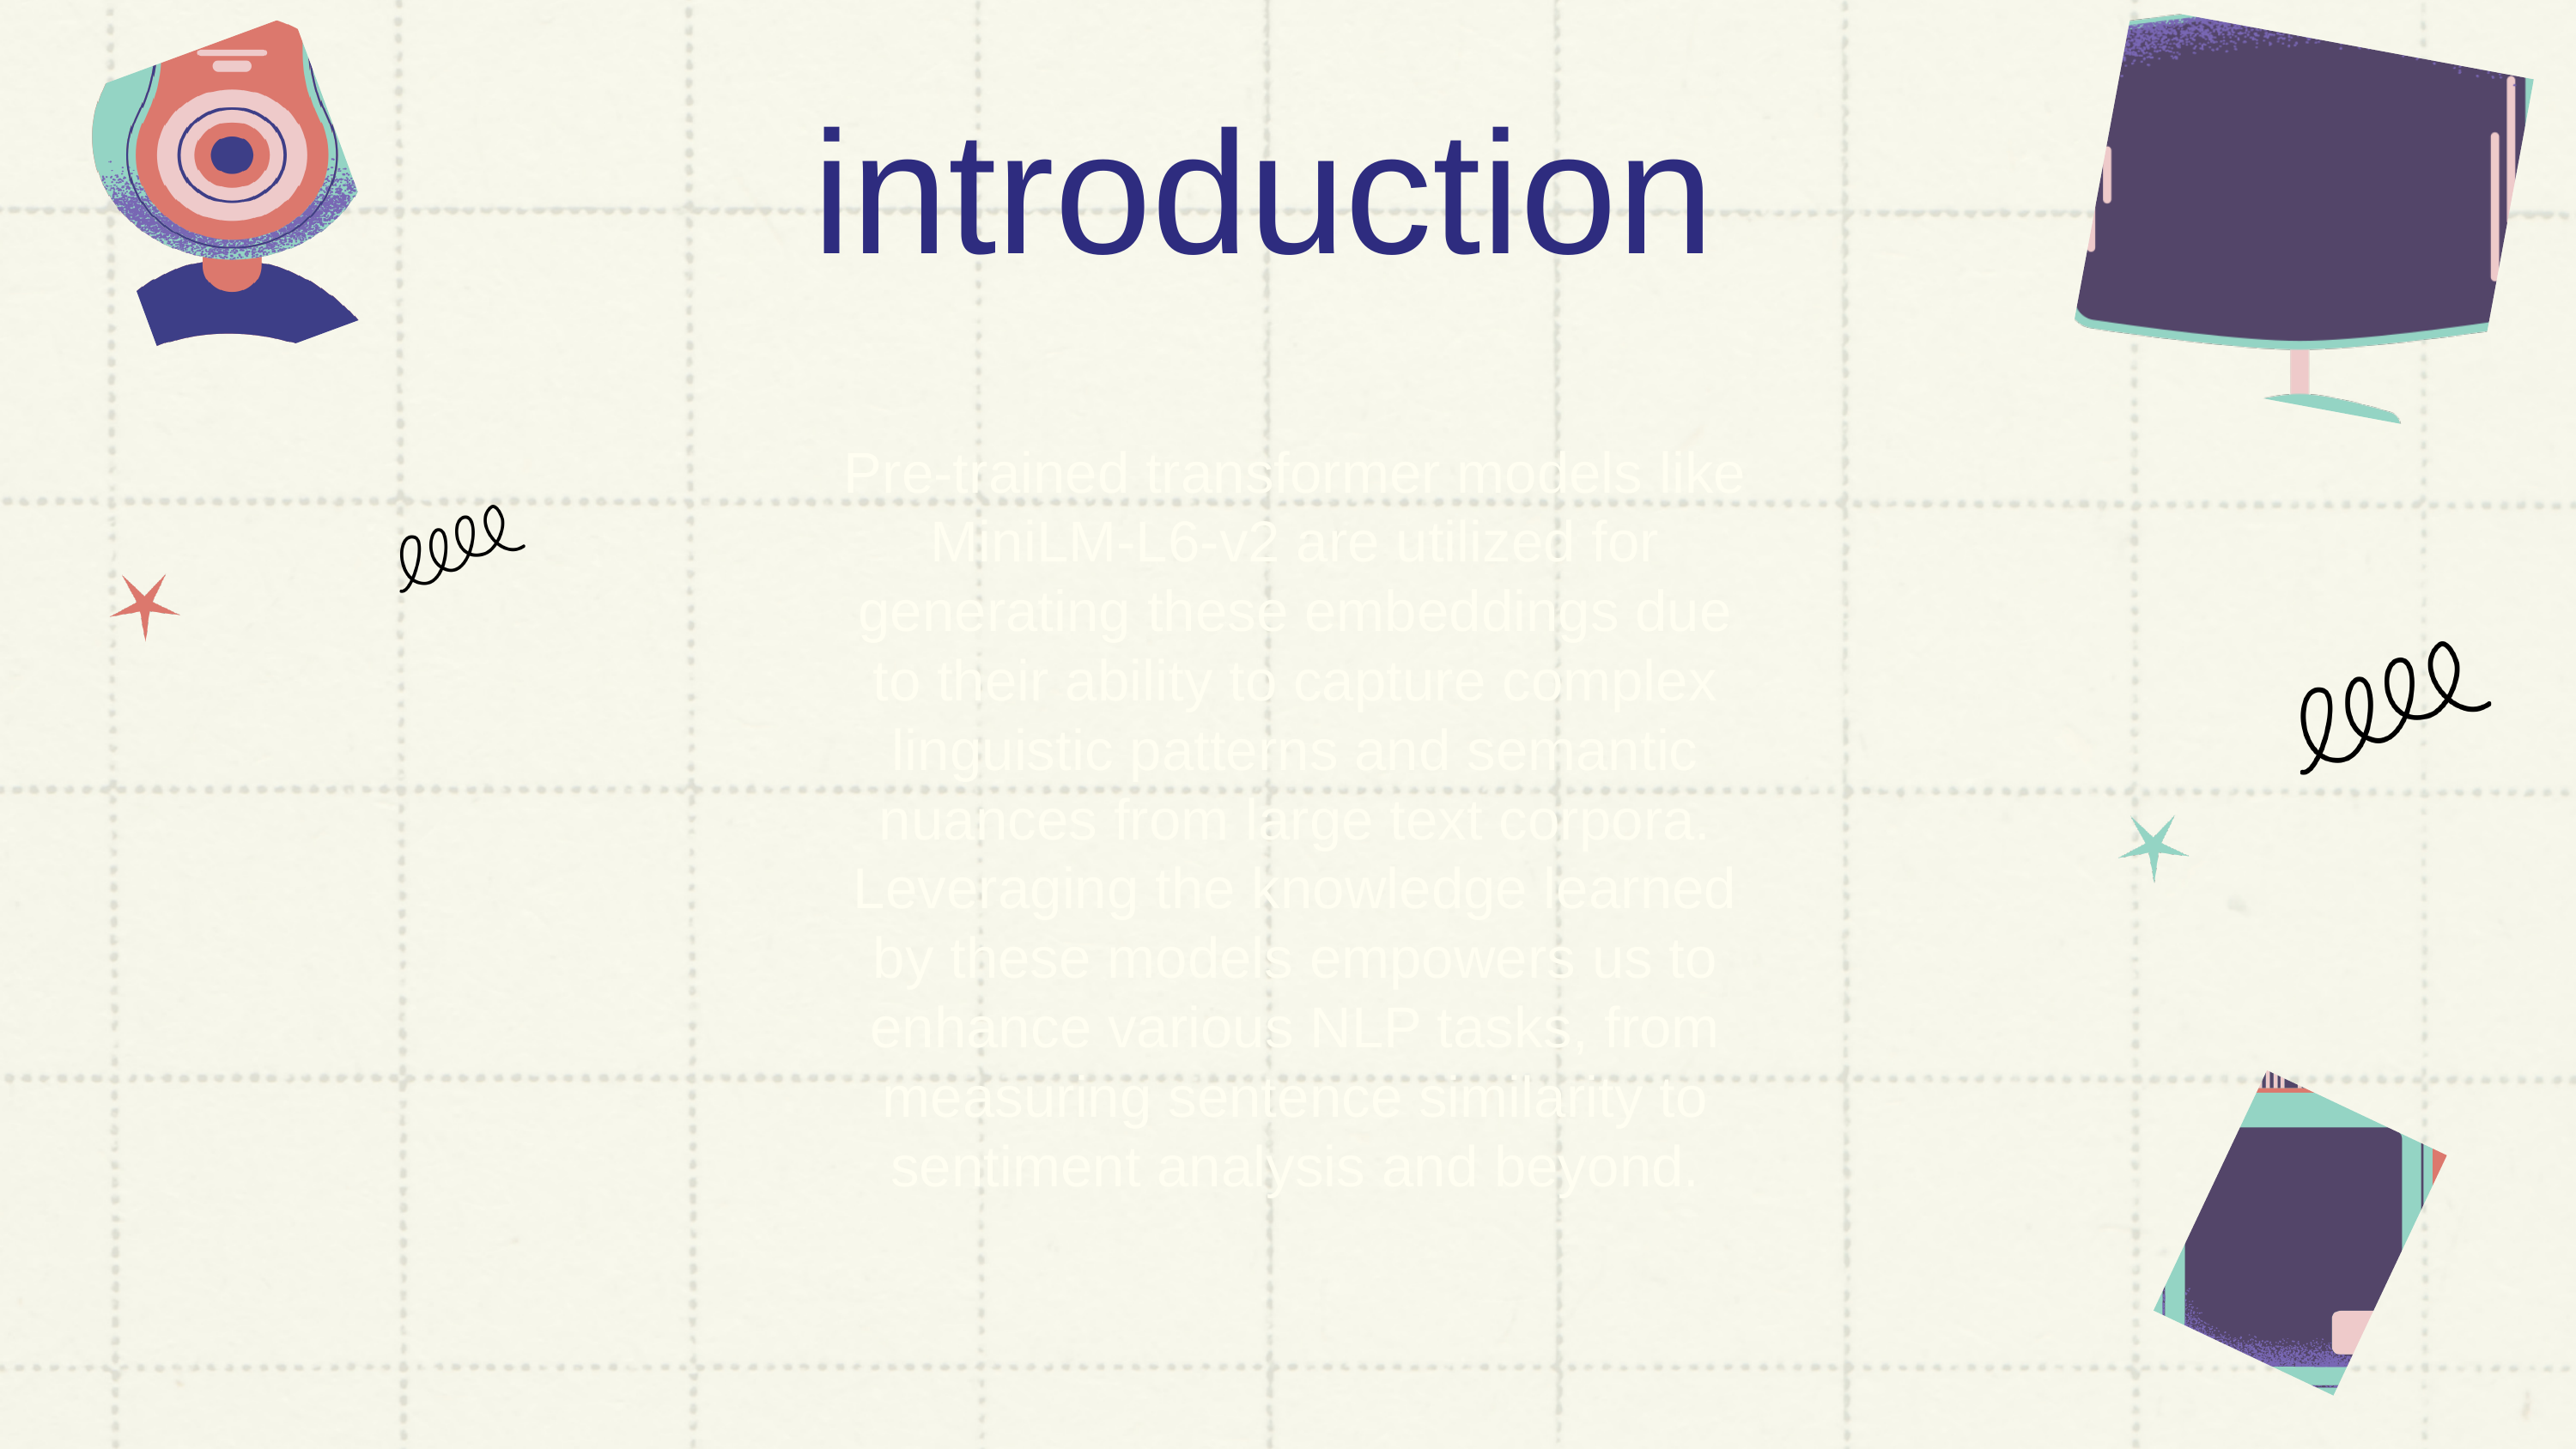

introduction

Pre-trained transformer models like MiniLM-L6-v2 are utilized for generating these embeddings due to their ability to capture complex linguistic patterns and semantic nuances from large text corpora. Leveraging the knowledge learned by these models empowers us to enhance various NLP tasks, from measuring sentence similarity to sentiment analysis and beyond.